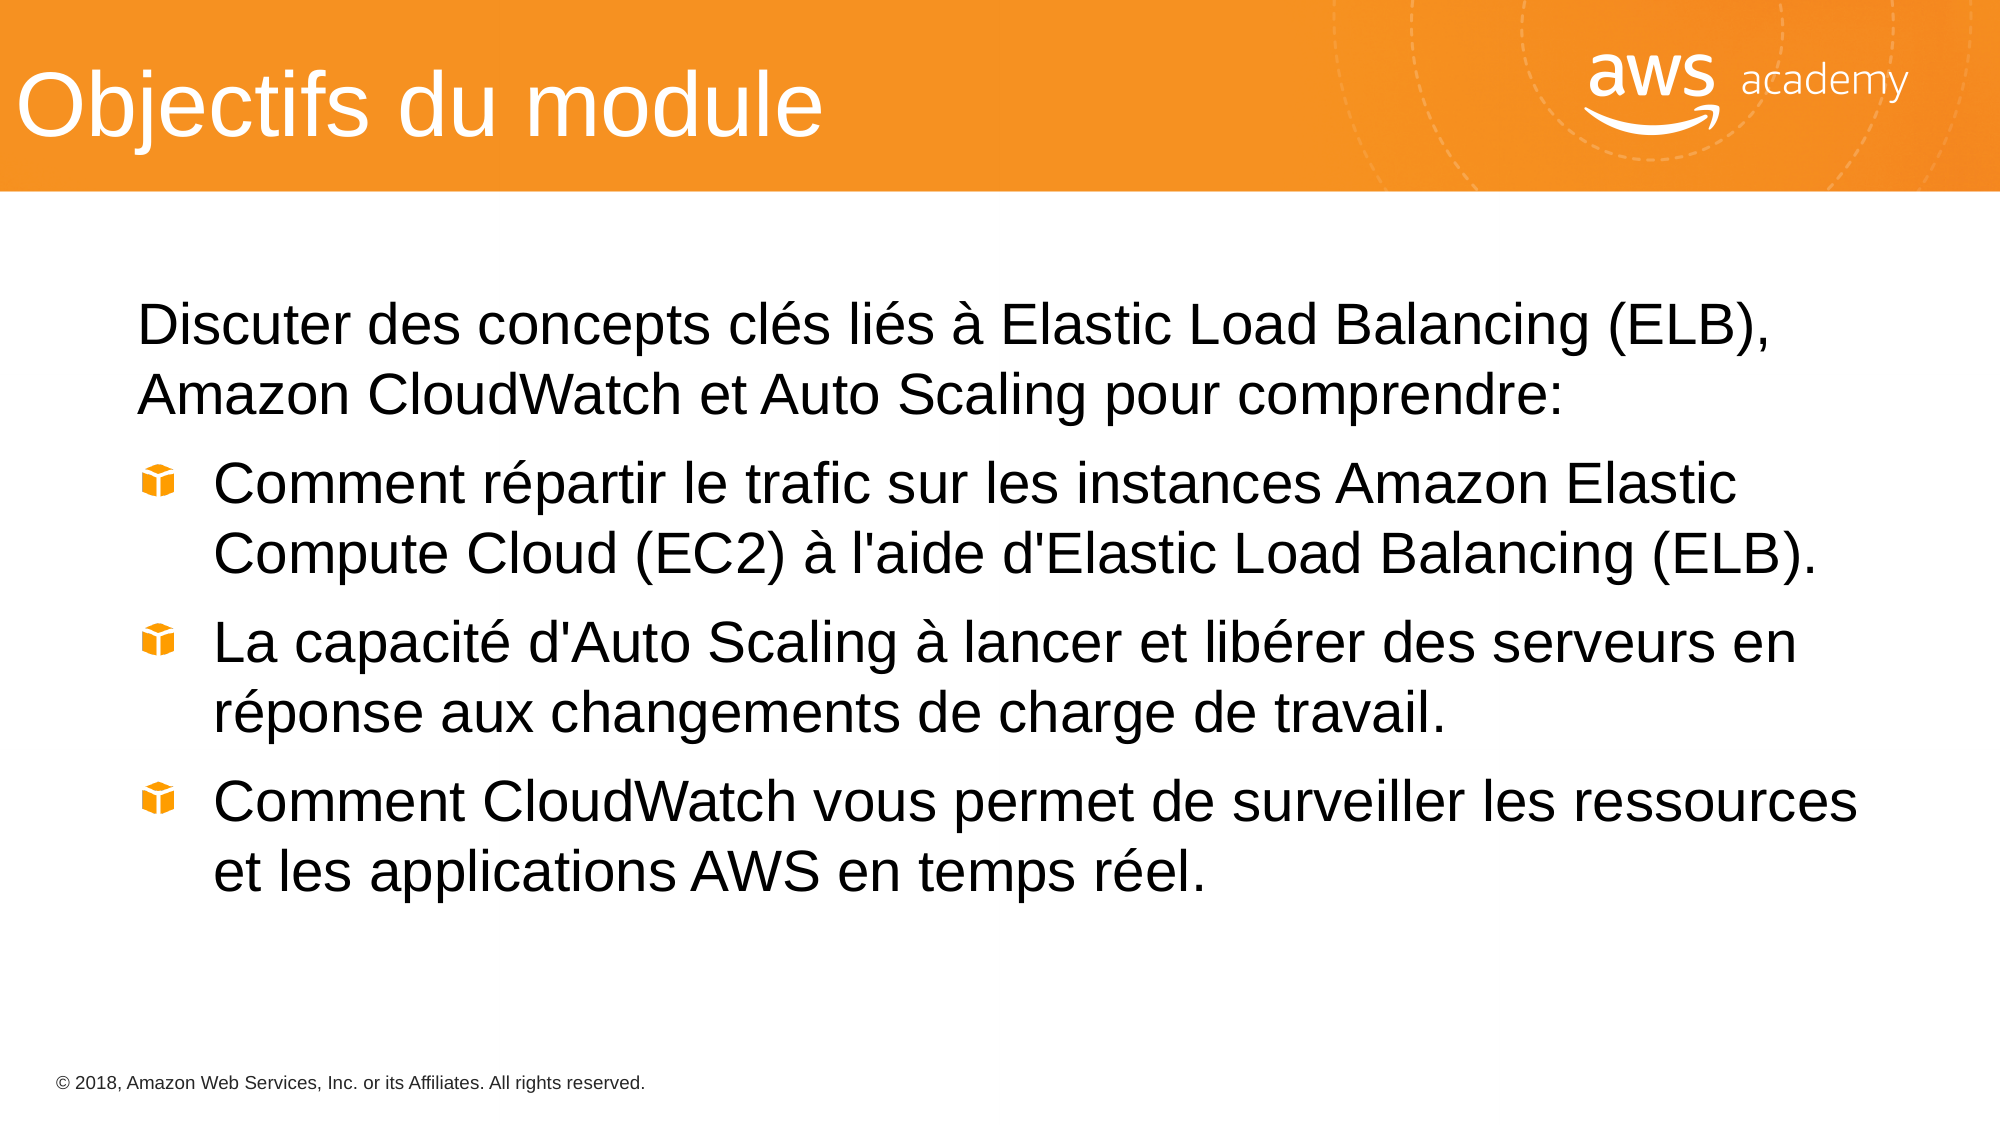

# Objectifs du module
Discuter des concepts clés liés à Elastic Load Balancing (ELB), Amazon CloudWatch et Auto Scaling pour comprendre:
Comment répartir le trafic sur les instances Amazon Elastic Compute Cloud (EC2) à l'aide d'Elastic Load Balancing (ELB).
La capacité d'Auto Scaling à lancer et libérer des serveurs en réponse aux changements de charge de travail.
Comment CloudWatch vous permet de surveiller les ressources et les applications AWS en temps réel.